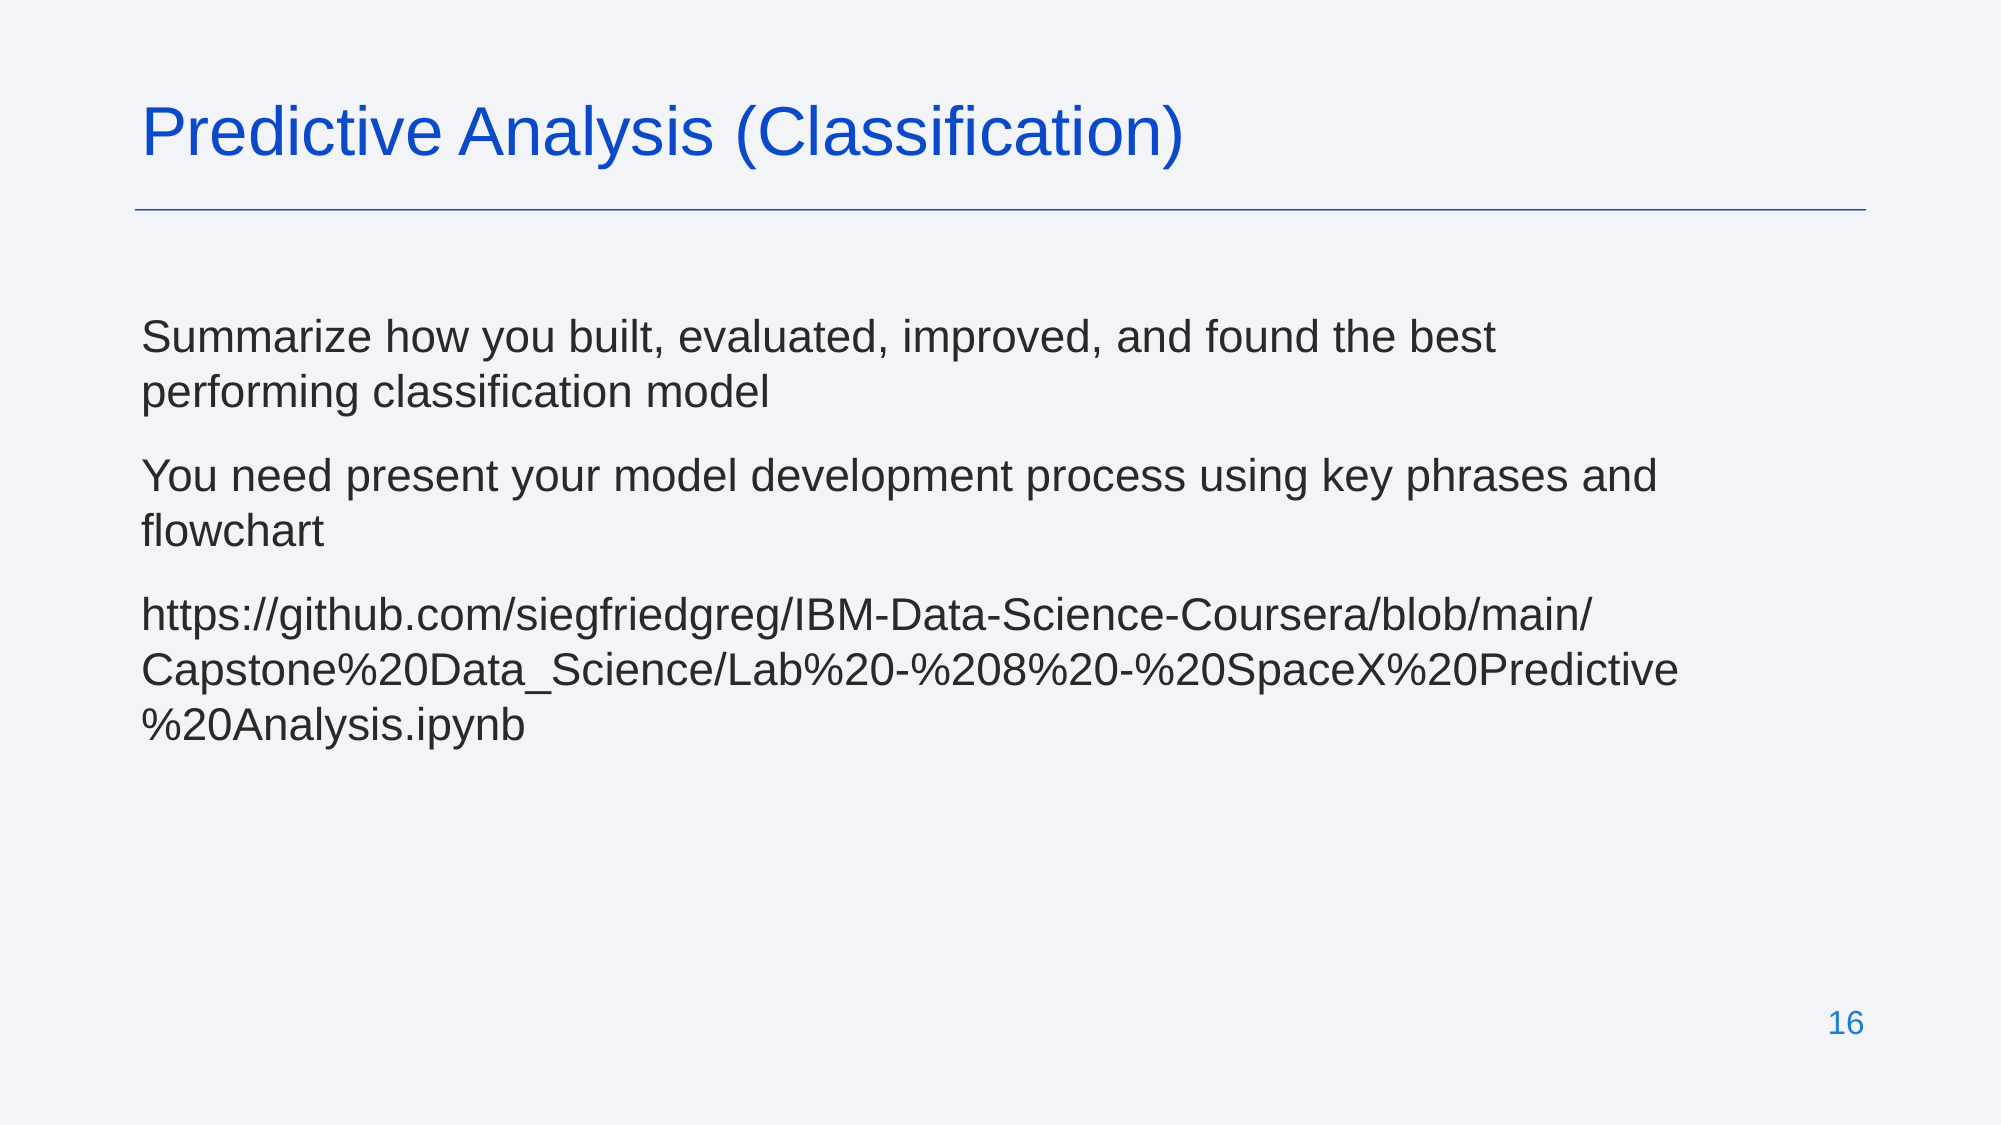

Predictive Analysis (Classification)
Summarize how you built, evaluated, improved, and found the best performing classification model
You need present your model development process using key phrases and flowchart
https://github.com/siegfriedgreg/IBM-Data-Science-Coursera/blob/main/Capstone%20Data_Science/Lab%20-%208%20-%20SpaceX%20Predictive%20Analysis.ipynb

16